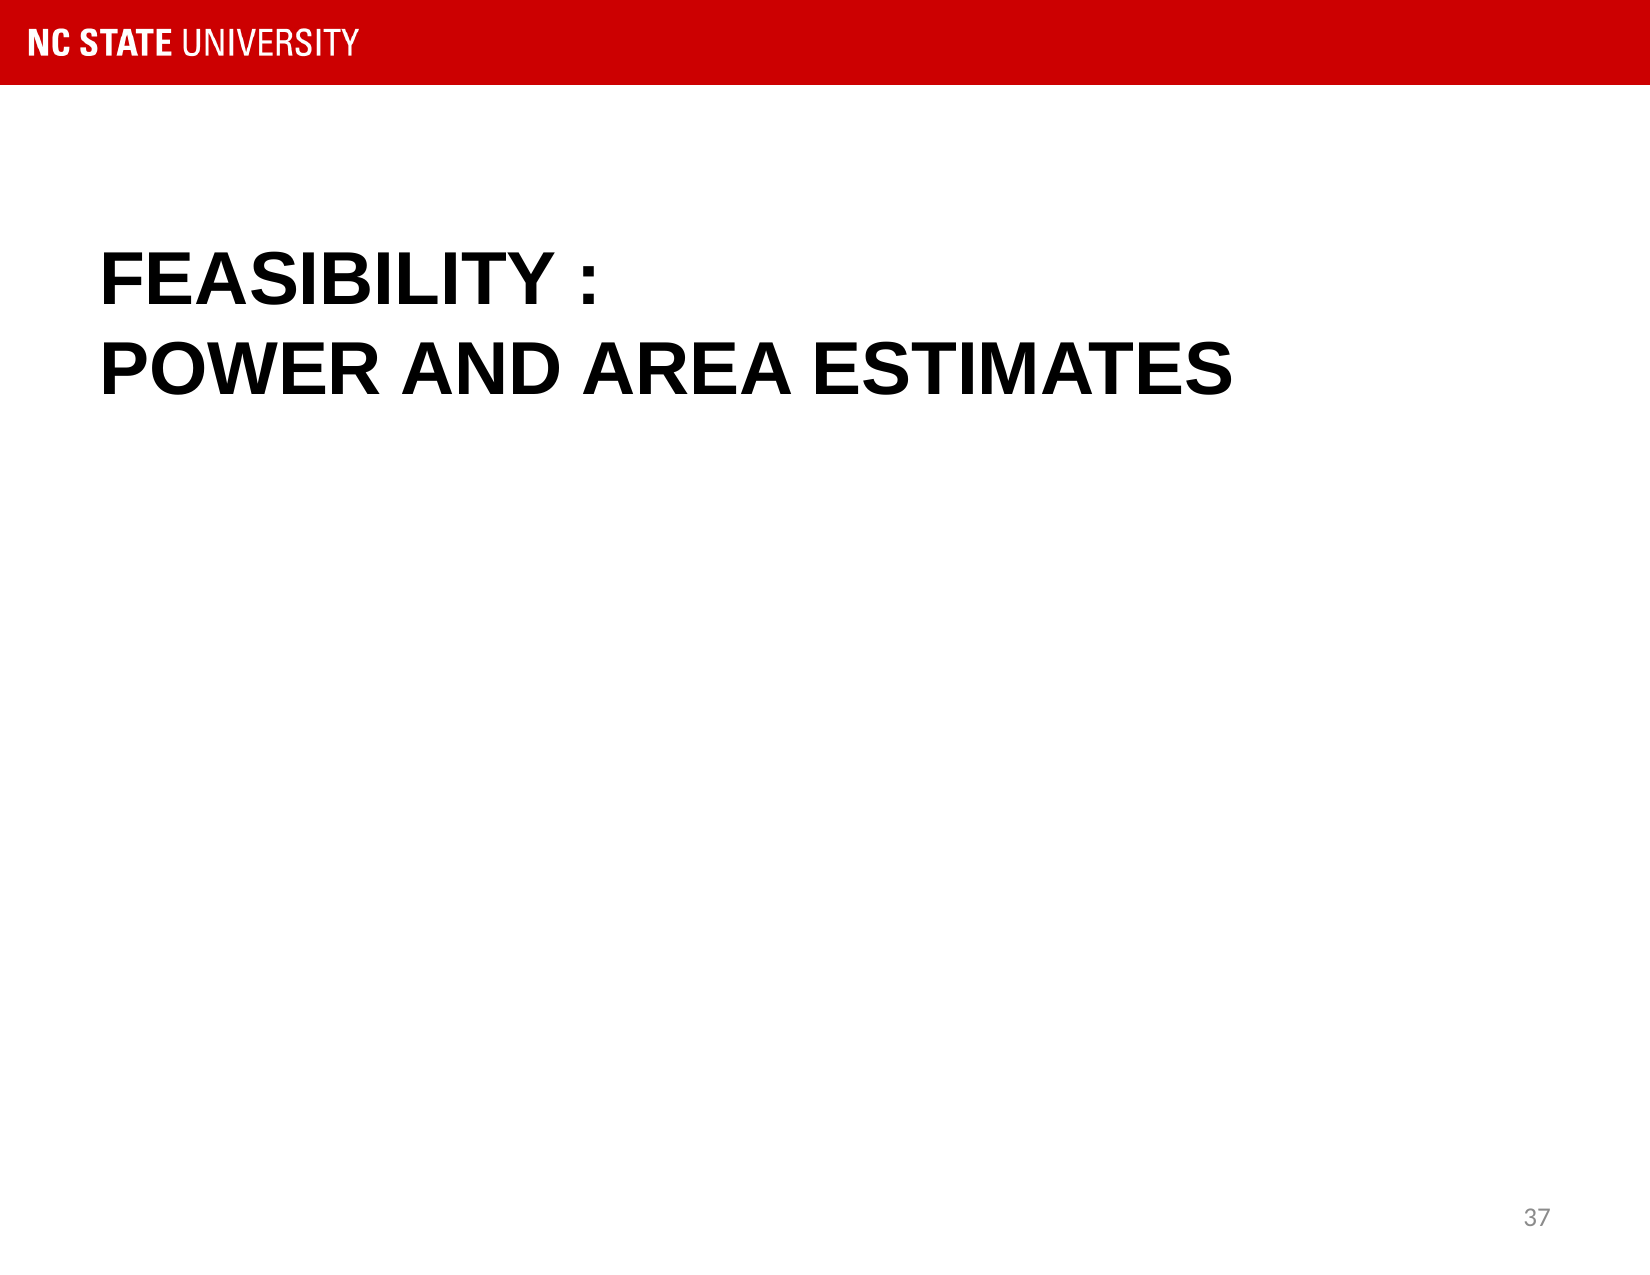

# FEASIBILITY : POWER AND AREA ESTIMATES

37